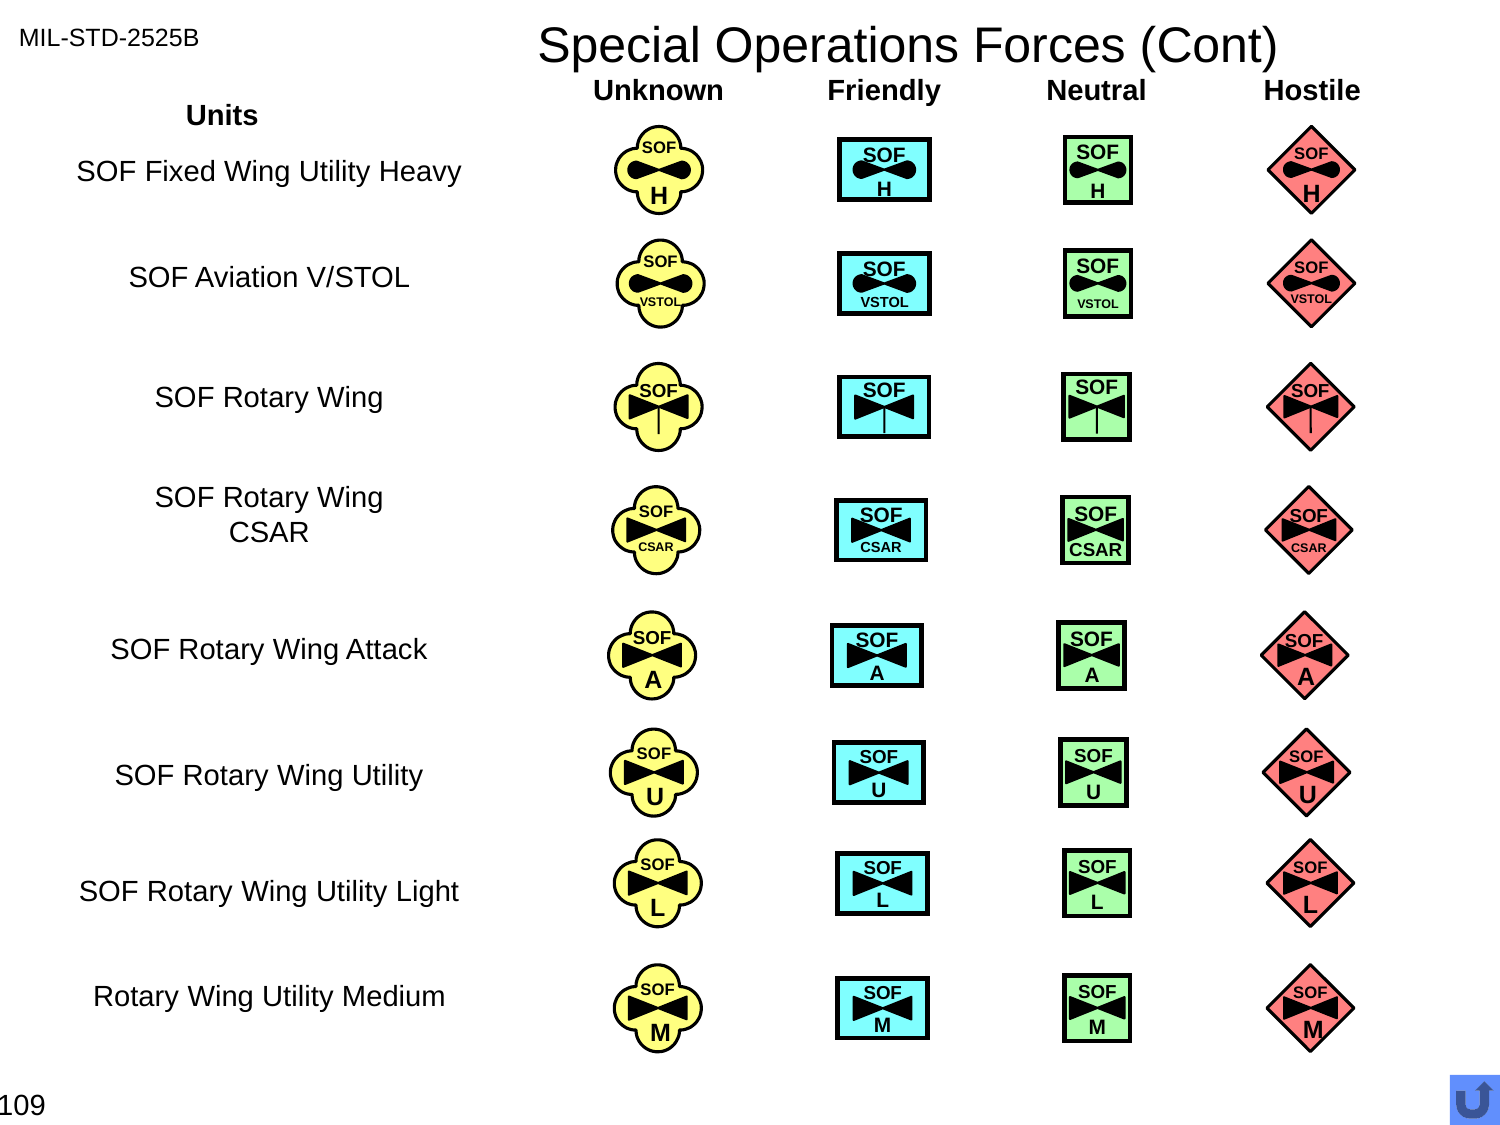

# Special Operations Forces (Cont)
MIL-STD-2525B
Unknown
Friendly
Neutral
Hostile
Units

SOF
H

SOF
H

SOF
H

SOF
H
SOF Fixed Wing Utility Heavy

SOF
VSTOL

SOF
VSTOL

SOF
VSTOL

SOF
VSTOL
SOF Aviation V/STOL

SOF

SOF
SOF

SOF

SOF Rotary Wing
SOF Rotary Wing
CSAR

SOF
CSAR

SOF
CSAR

SOF
CSAR

SOF
CSAR

SOF
A

SOF
A

SOF
A

SOF
A
SOF Rotary Wing Attack

SOF
U

SOF
U

SOF
U

SOF
U
SOF Rotary Wing Utility

SOF
L

SOF
L

SOF
L

SOF
L
SOF Rotary Wing Utility Light

SOF
M

SOF
M

SOF
M
Rotary Wing Utility Medium

SOF
M

109